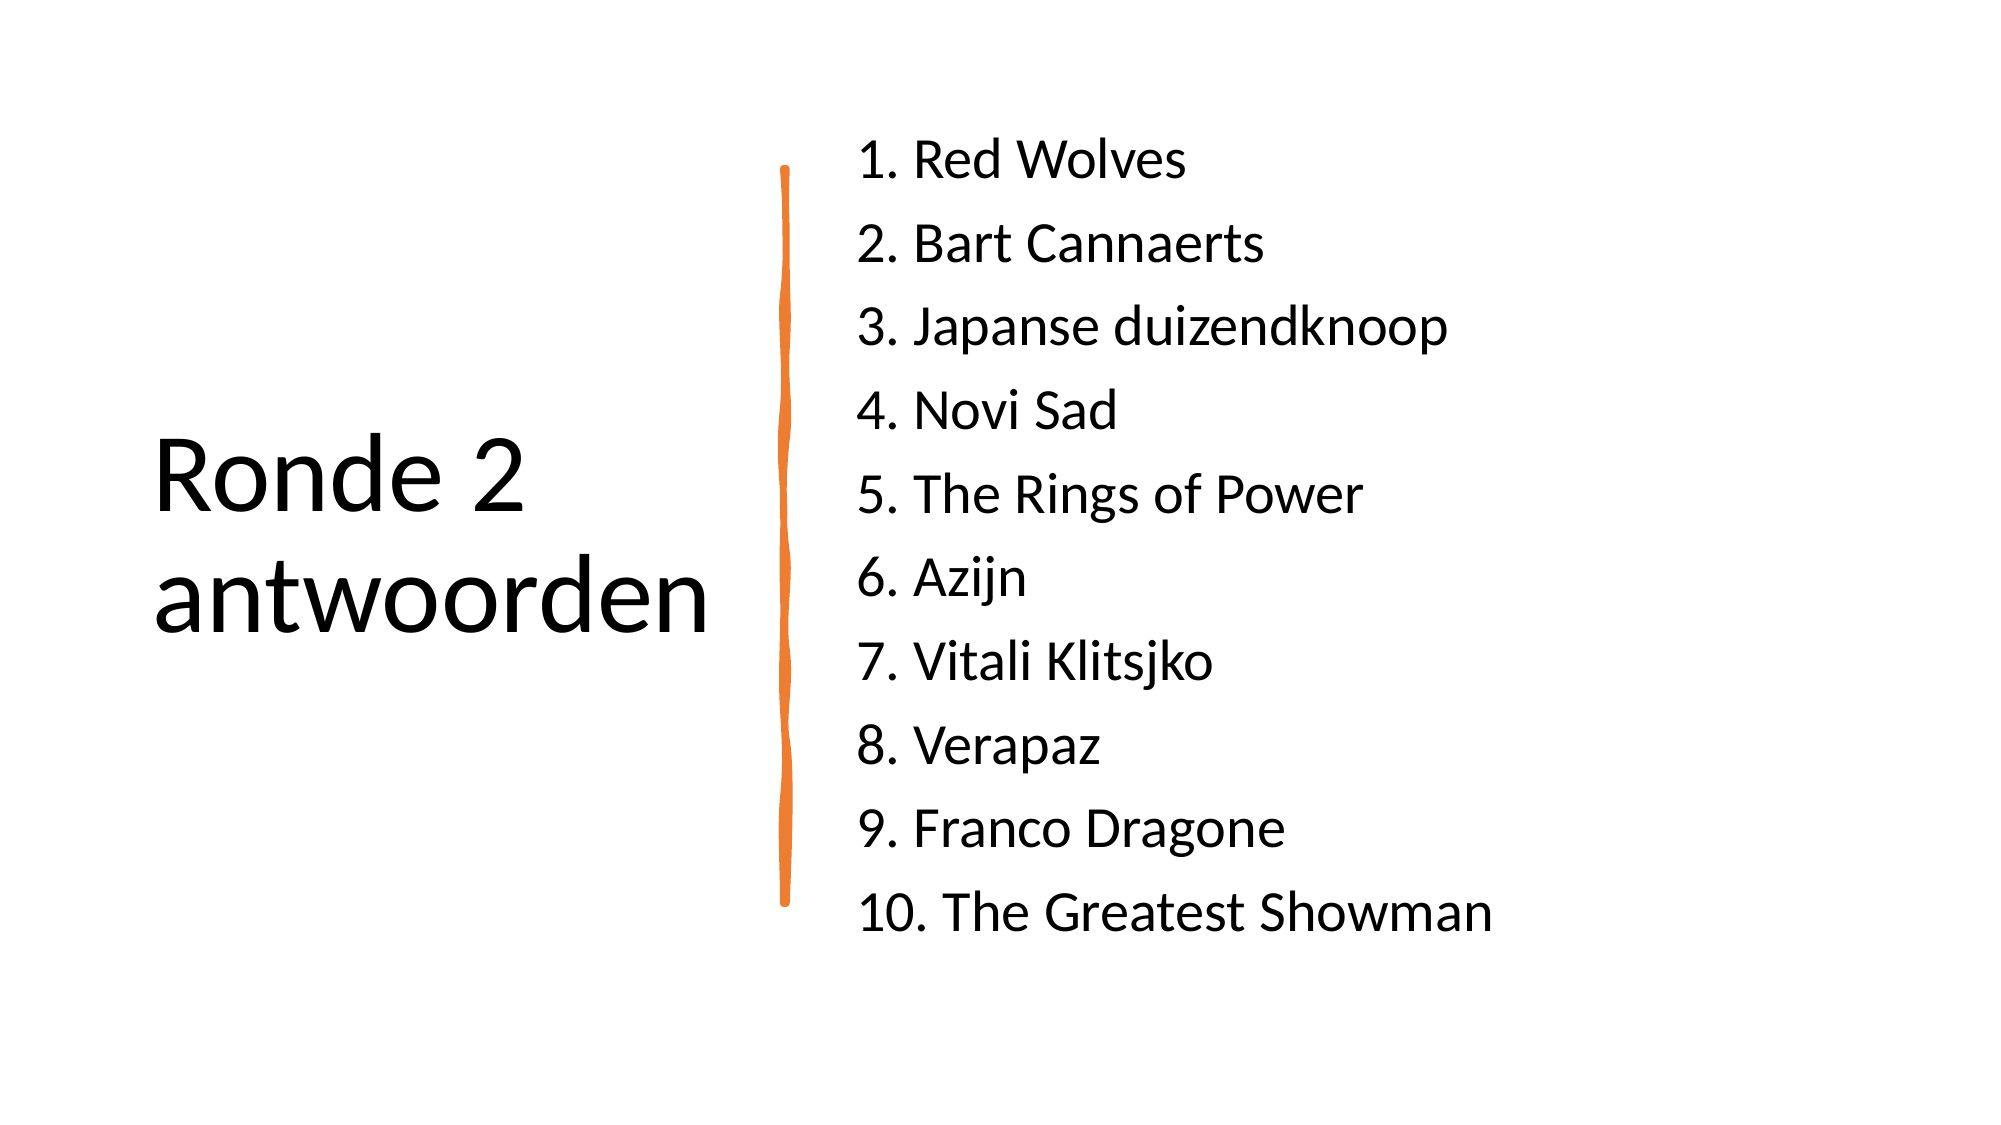

# Ronde 2 antwoorden
1. Red Wolves
2. Bart Cannaerts
3. Japanse duizendknoop
4. Novi Sad
5. The Rings of Power
6. Azijn
7. Vitali Klitsjko
8. Verapaz
9. Franco Dragone
10. The Greatest Showman